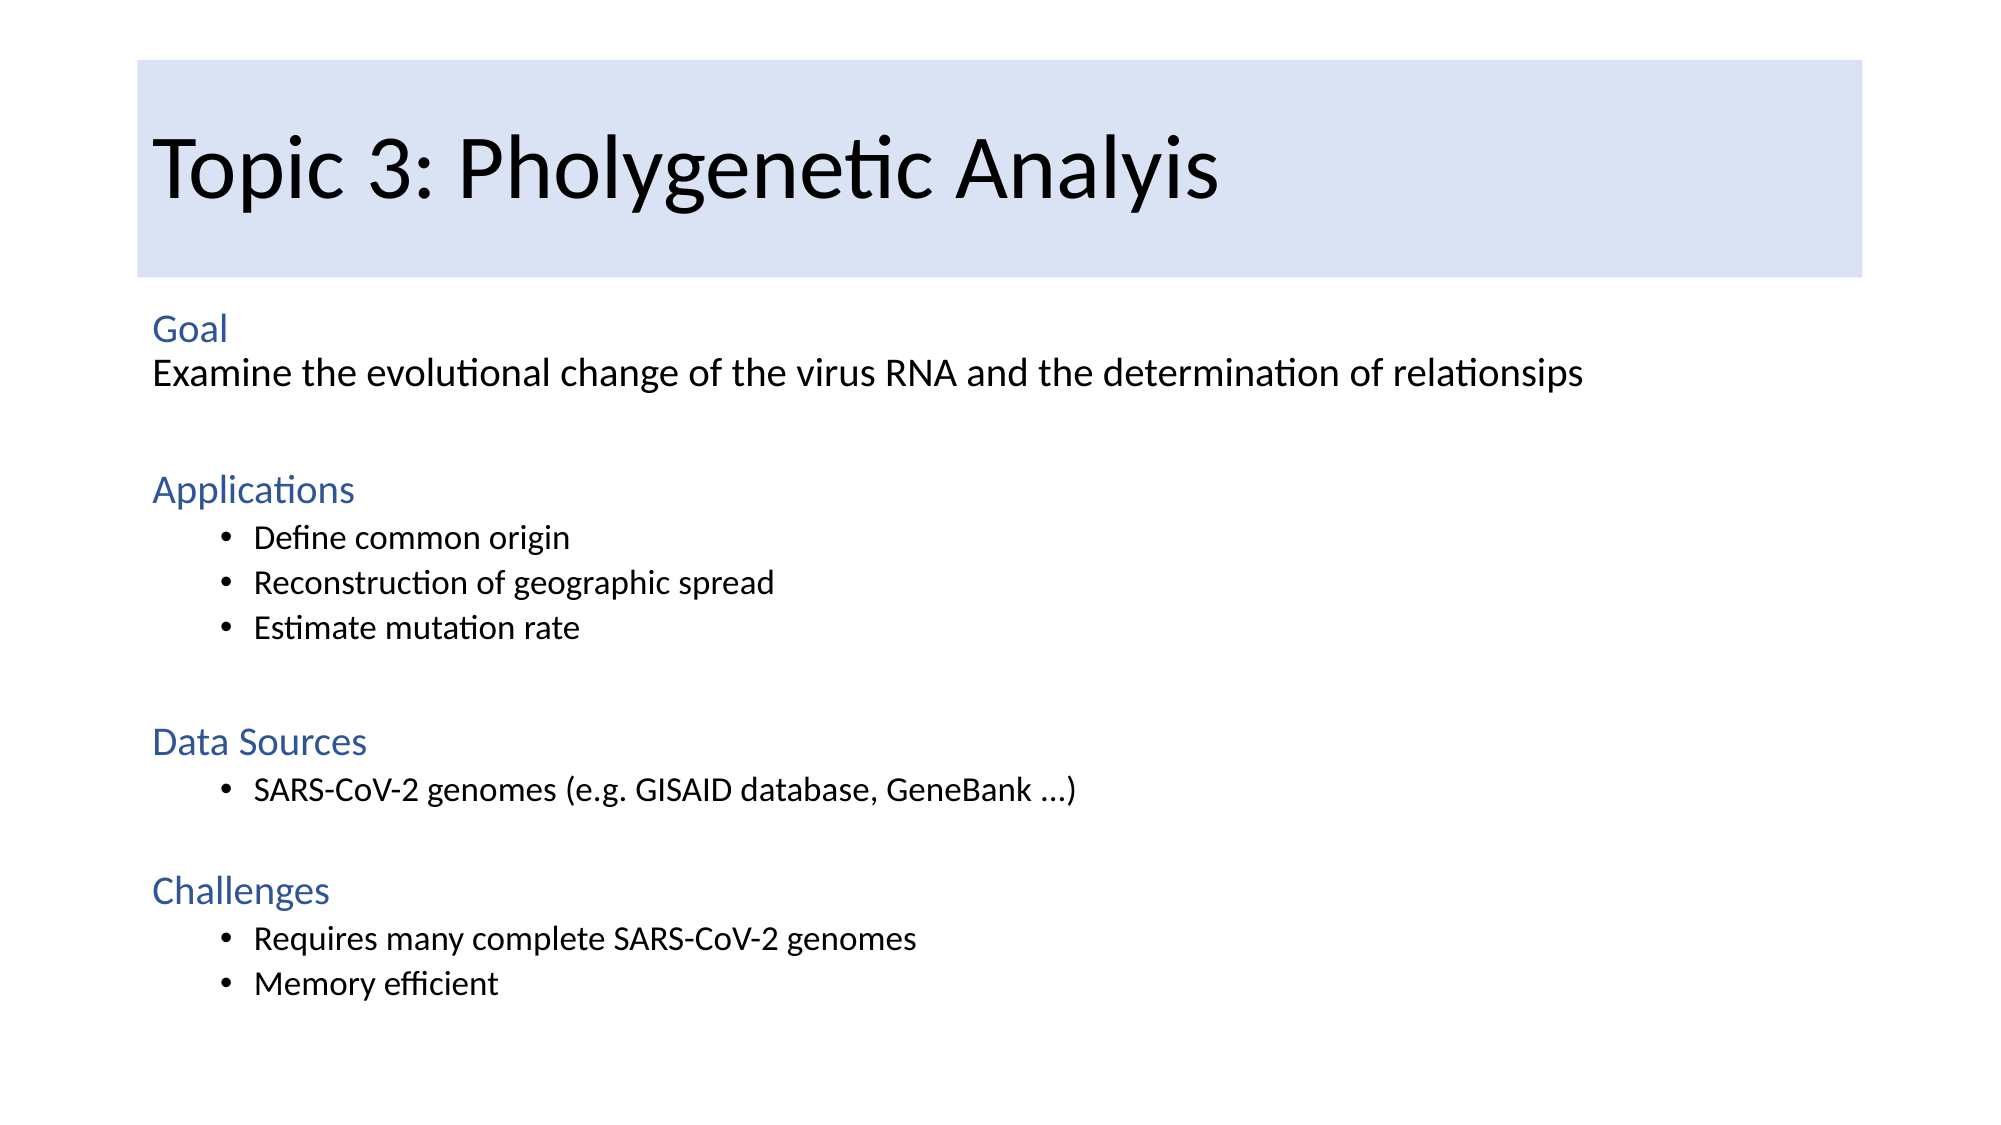

# Topic 3: Pholygenetic Analyis
Goal
Examine the evolutional change of the virus RNA and the determination of relationsips

Applications
Define common origin
Reconstruction of geographic spread
Estimate mutation rate

Data Sources
SARS-CoV-2 genomes (e.g. GISAID database, GeneBank ...)

Challenges
Requires many complete SARS-CoV-2 genomes
Memory efficient